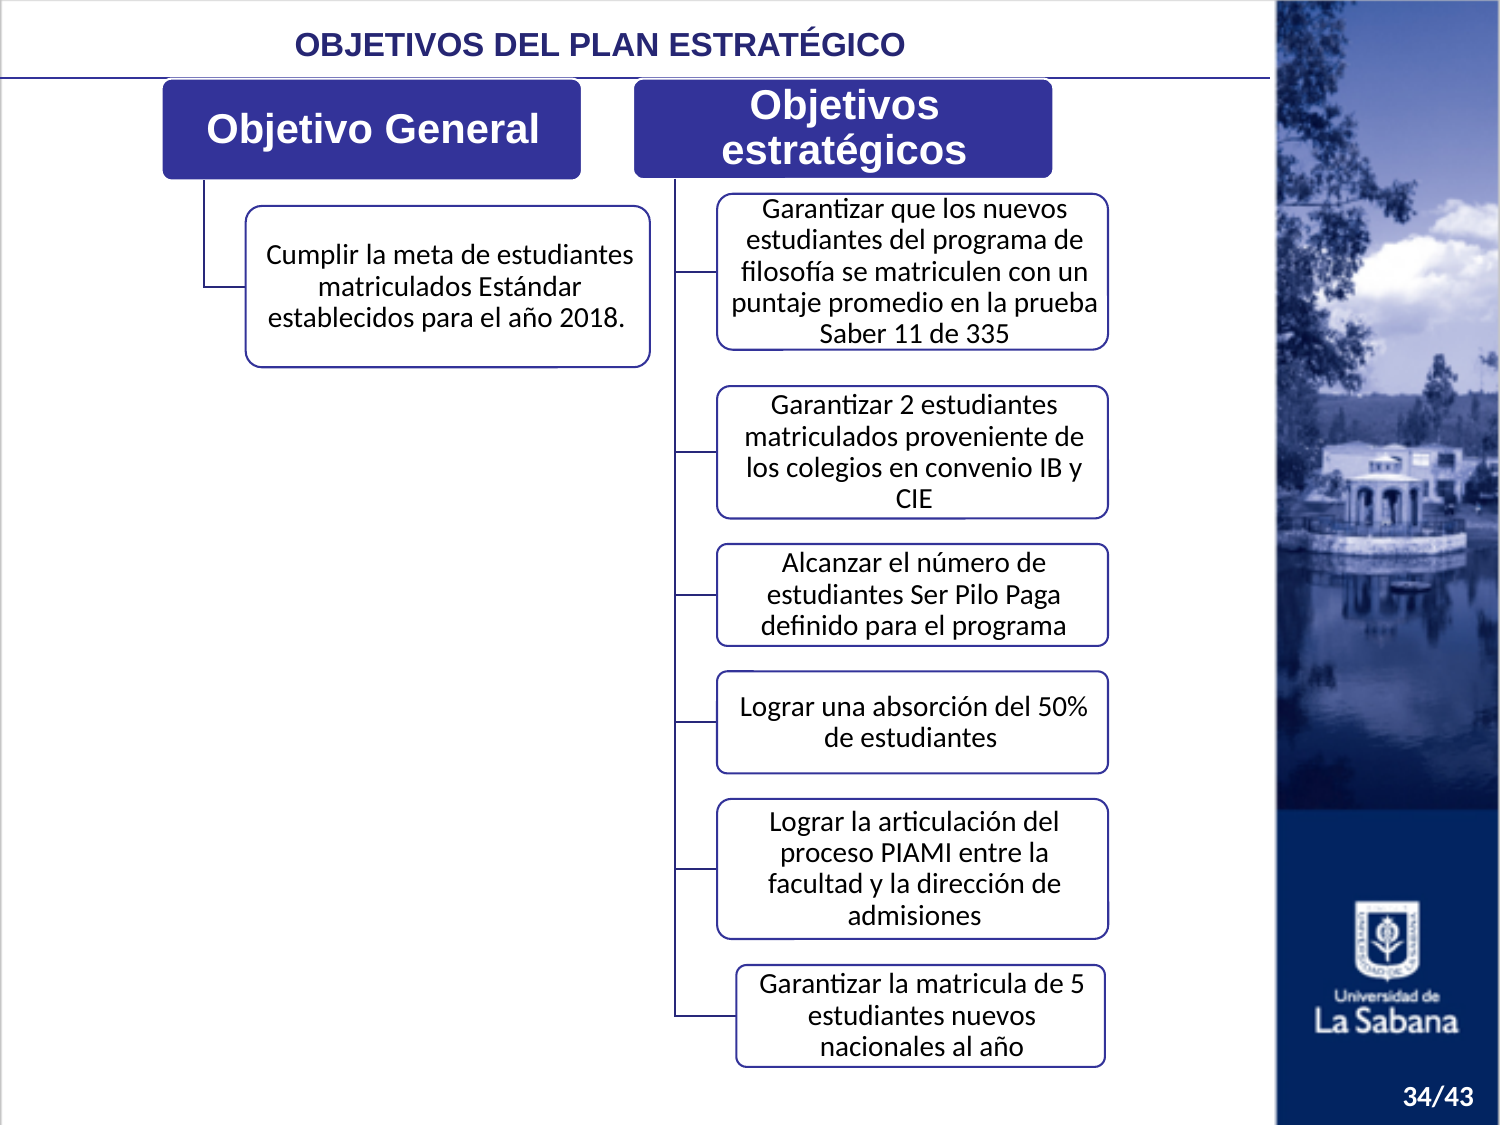

OBJETIVOS DEL PLAN ESTRATÉGICO
Objetivo General
Cumplir la meta de estudiantes matriculados Estándar establecidos para el año 2018.
Objetivos estratégicos
Garantizar que los nuevos estudiantes del programa de filosofía se matriculen con un puntaje promedio en la prueba Saber 11 de 335
Garantizar 2 estudiantes matriculados proveniente de los colegios en convenio IB y CIE
Alcanzar el número de estudiantes Ser Pilo Paga definido para el programa
Lograr una absorción del 50% de estudiantes
Lograr la articulación del proceso PIAMI entre la facultad y la dirección de admisiones
Garantizar la matricula de 5 estudiantes nuevos nacionales al año
34/43